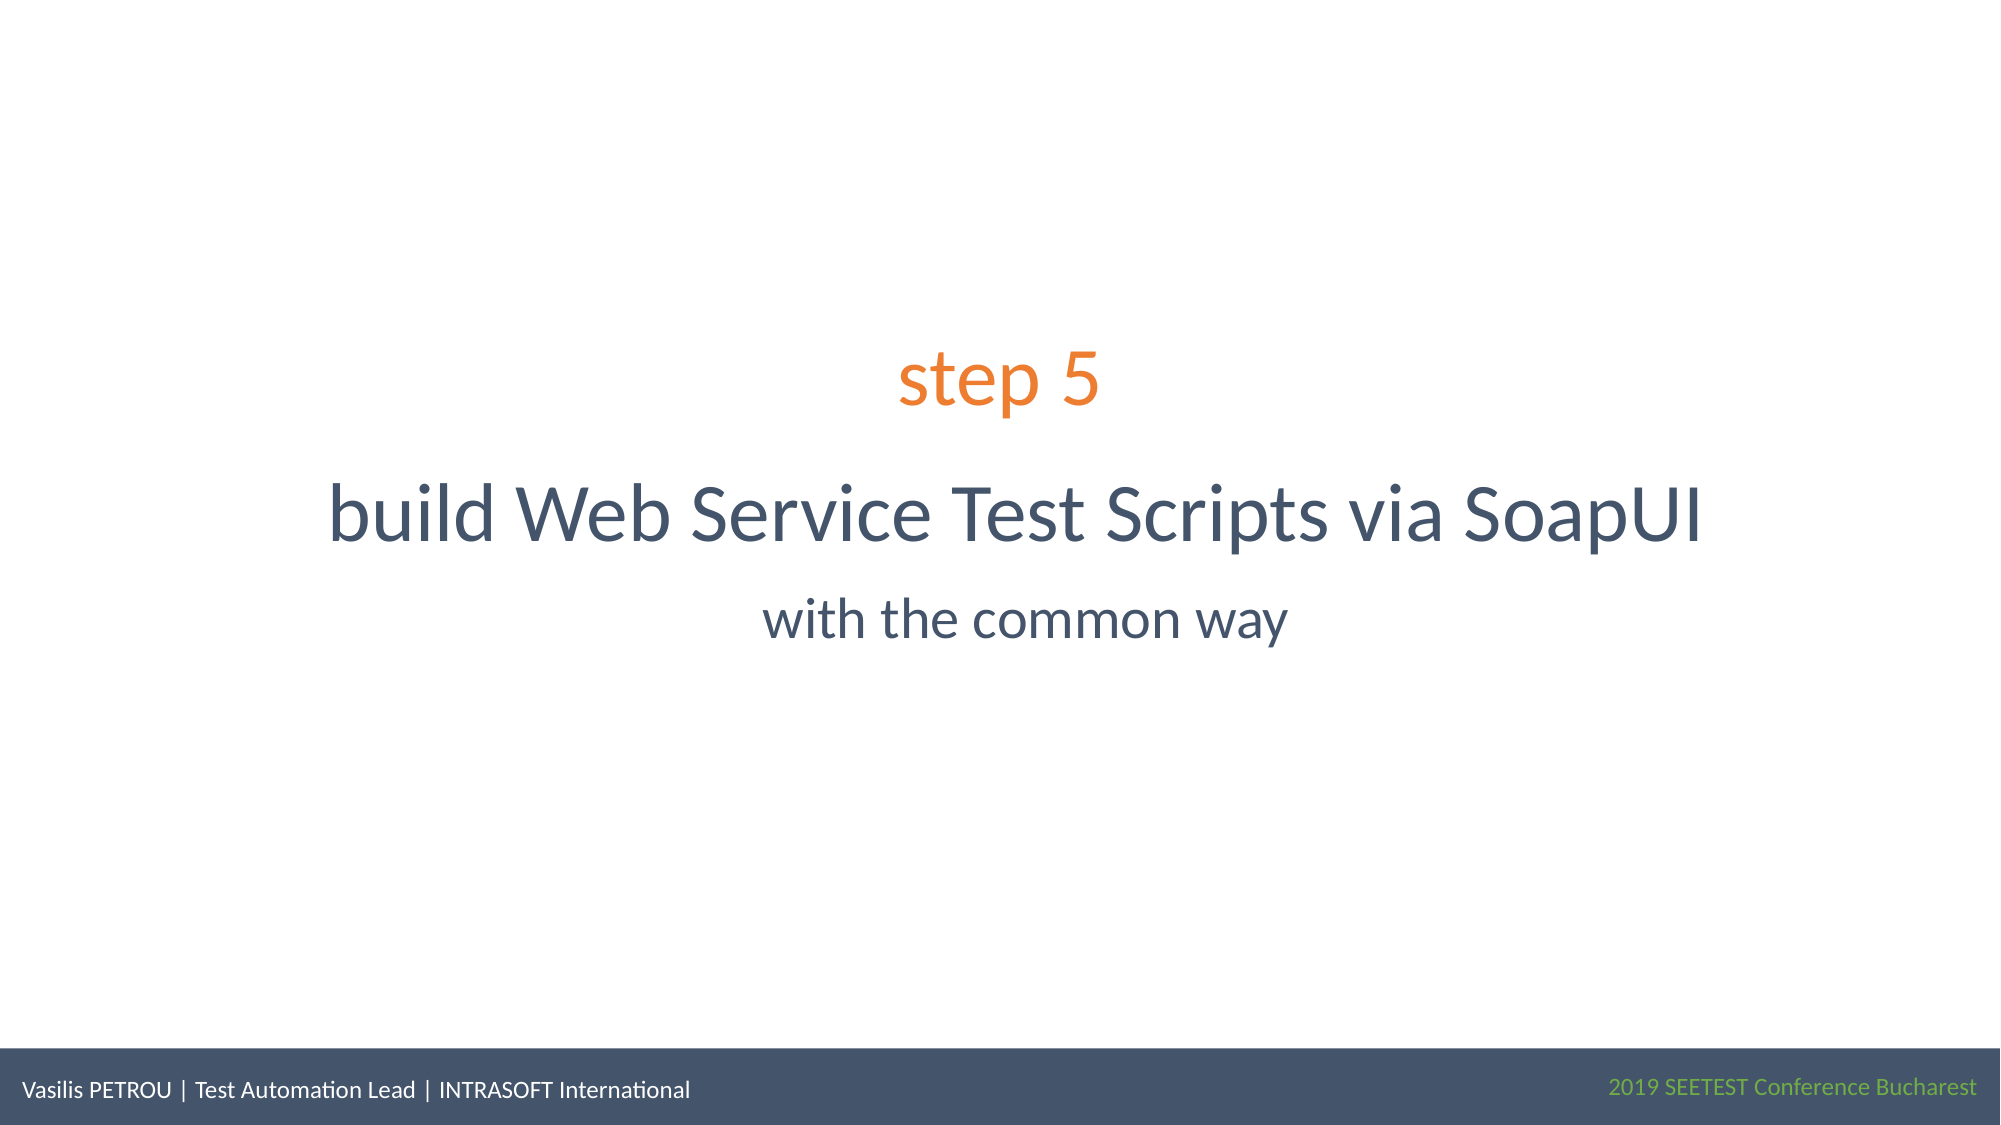

step 5
build Web Service Test Scripts via SoapUI
with the common way

2019 SEETEST Conference Bucharest
Vasilis PETROU | Test Automation Lead | INTRASOFT International